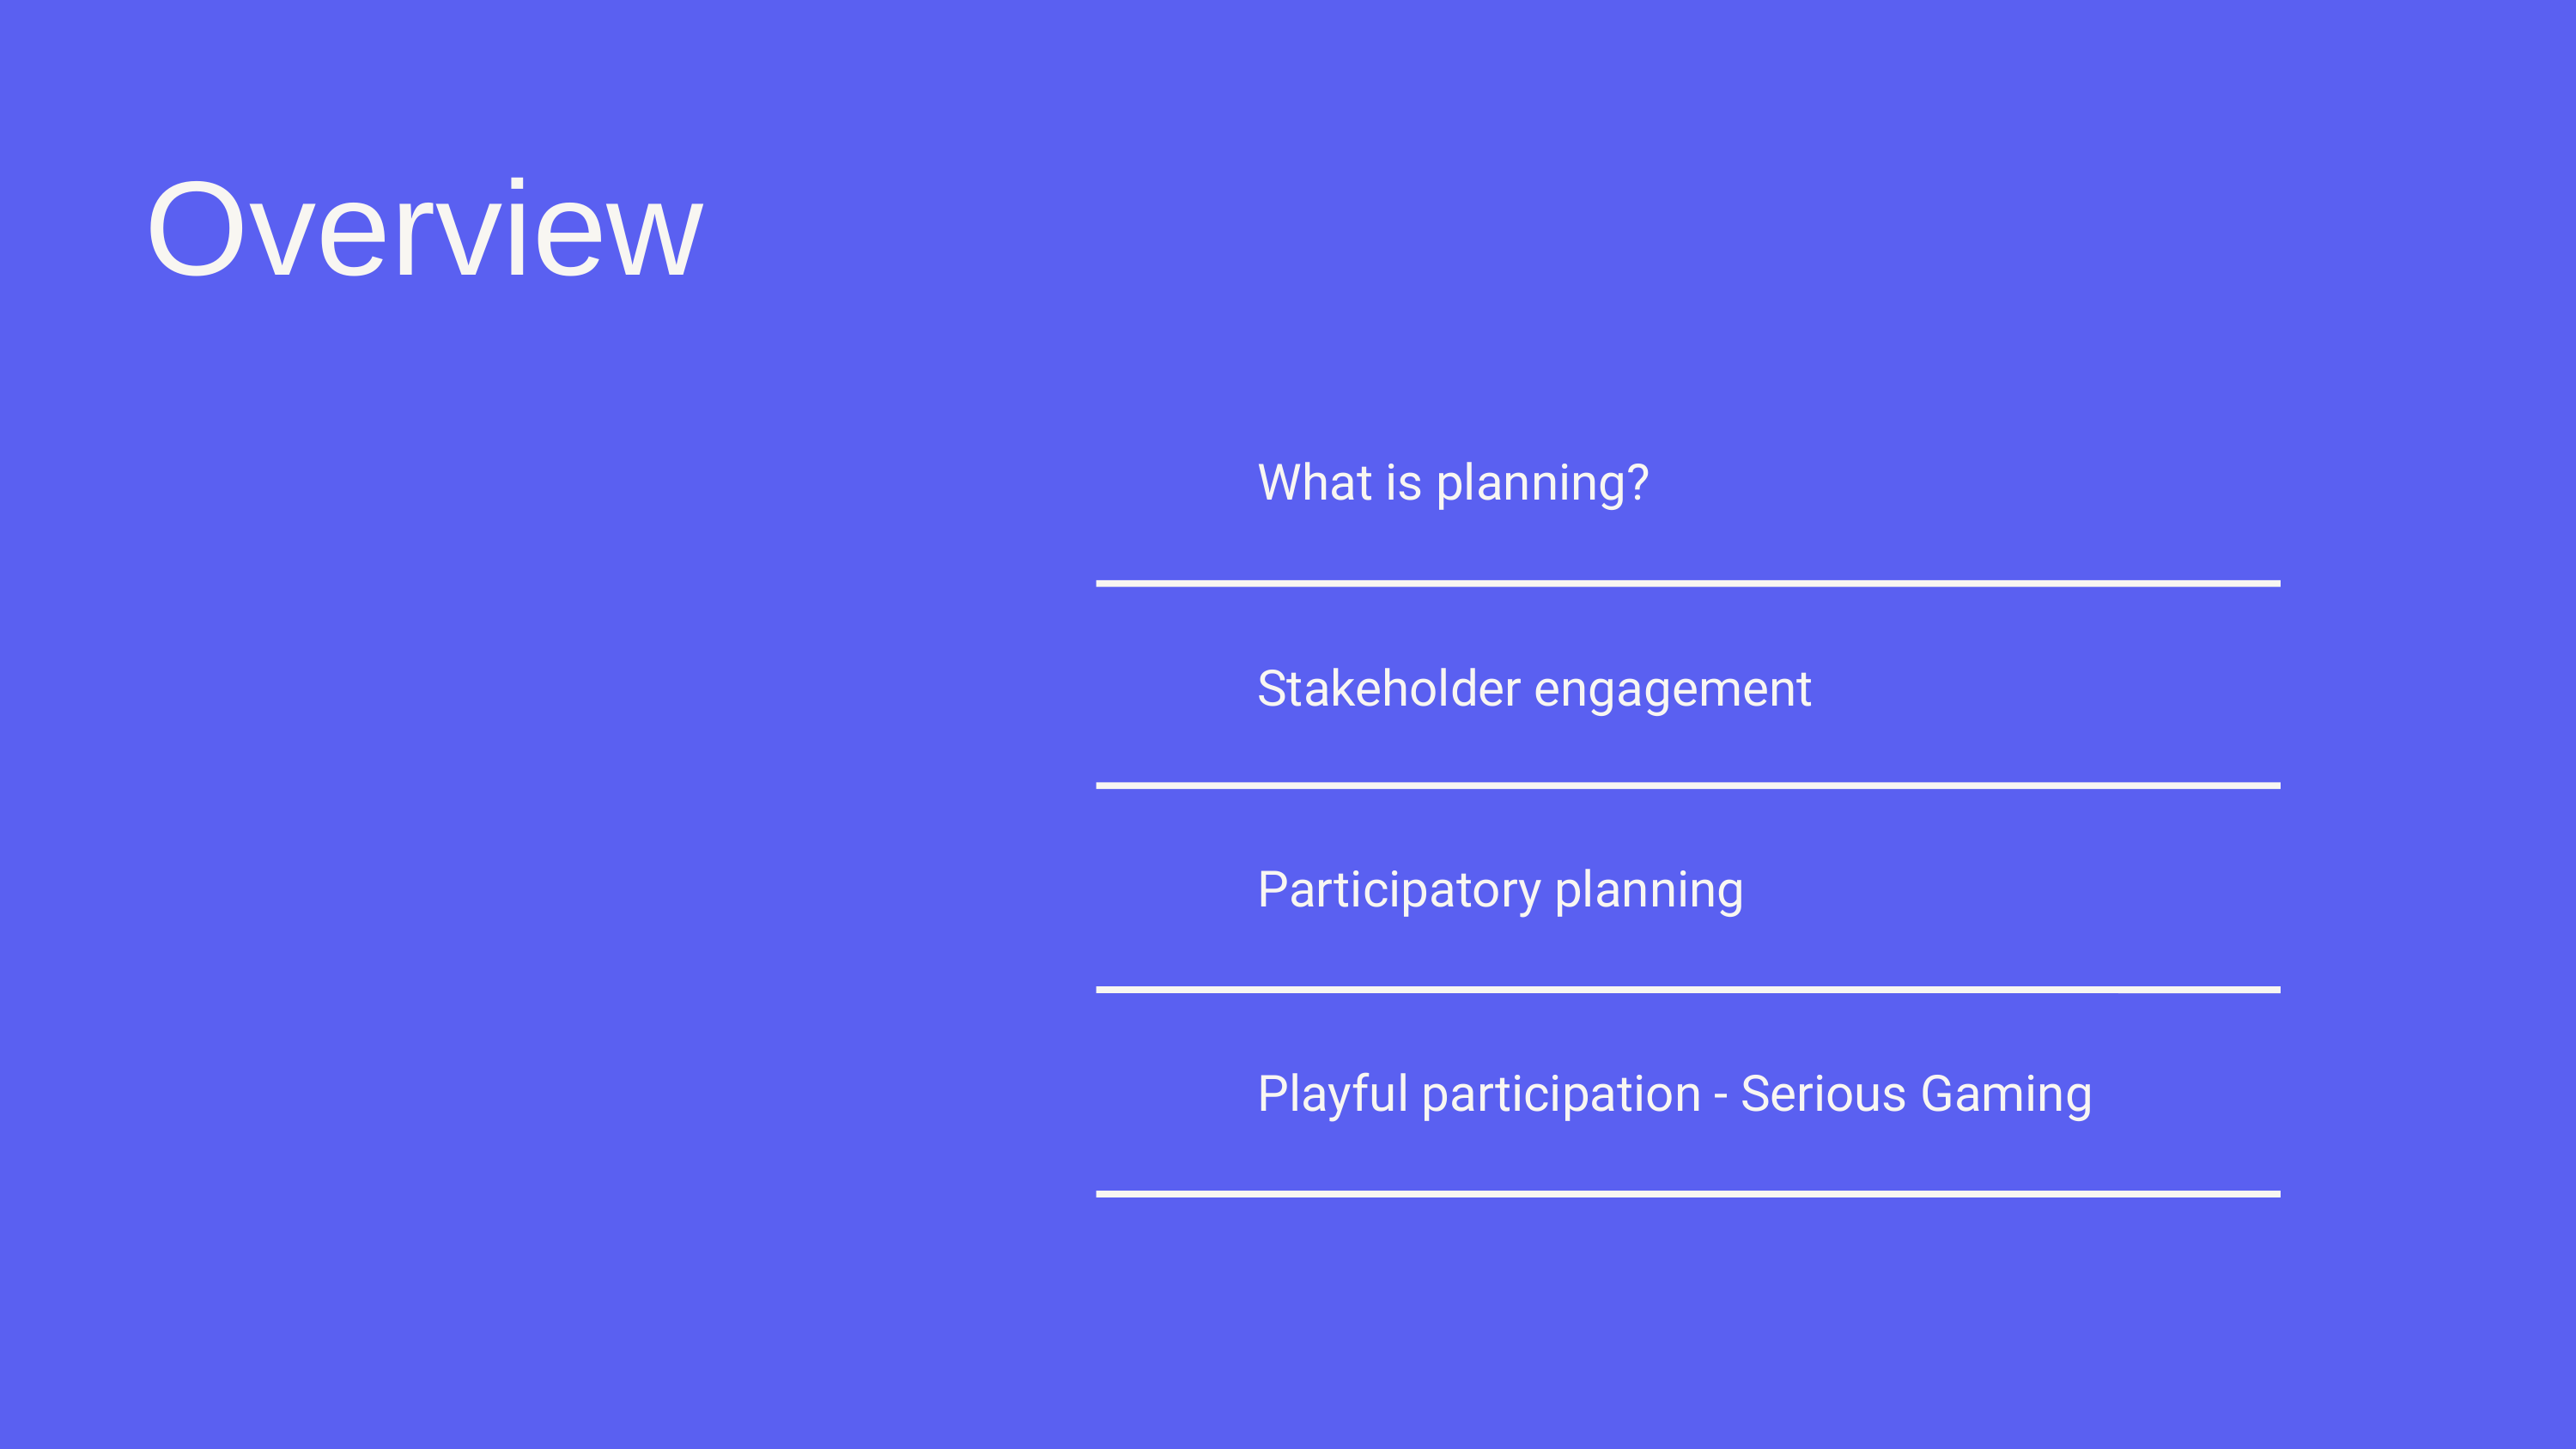

Overview
What is planning?

Stakeholder engagement

Participatory planning

Playful participation - Serious Gaming